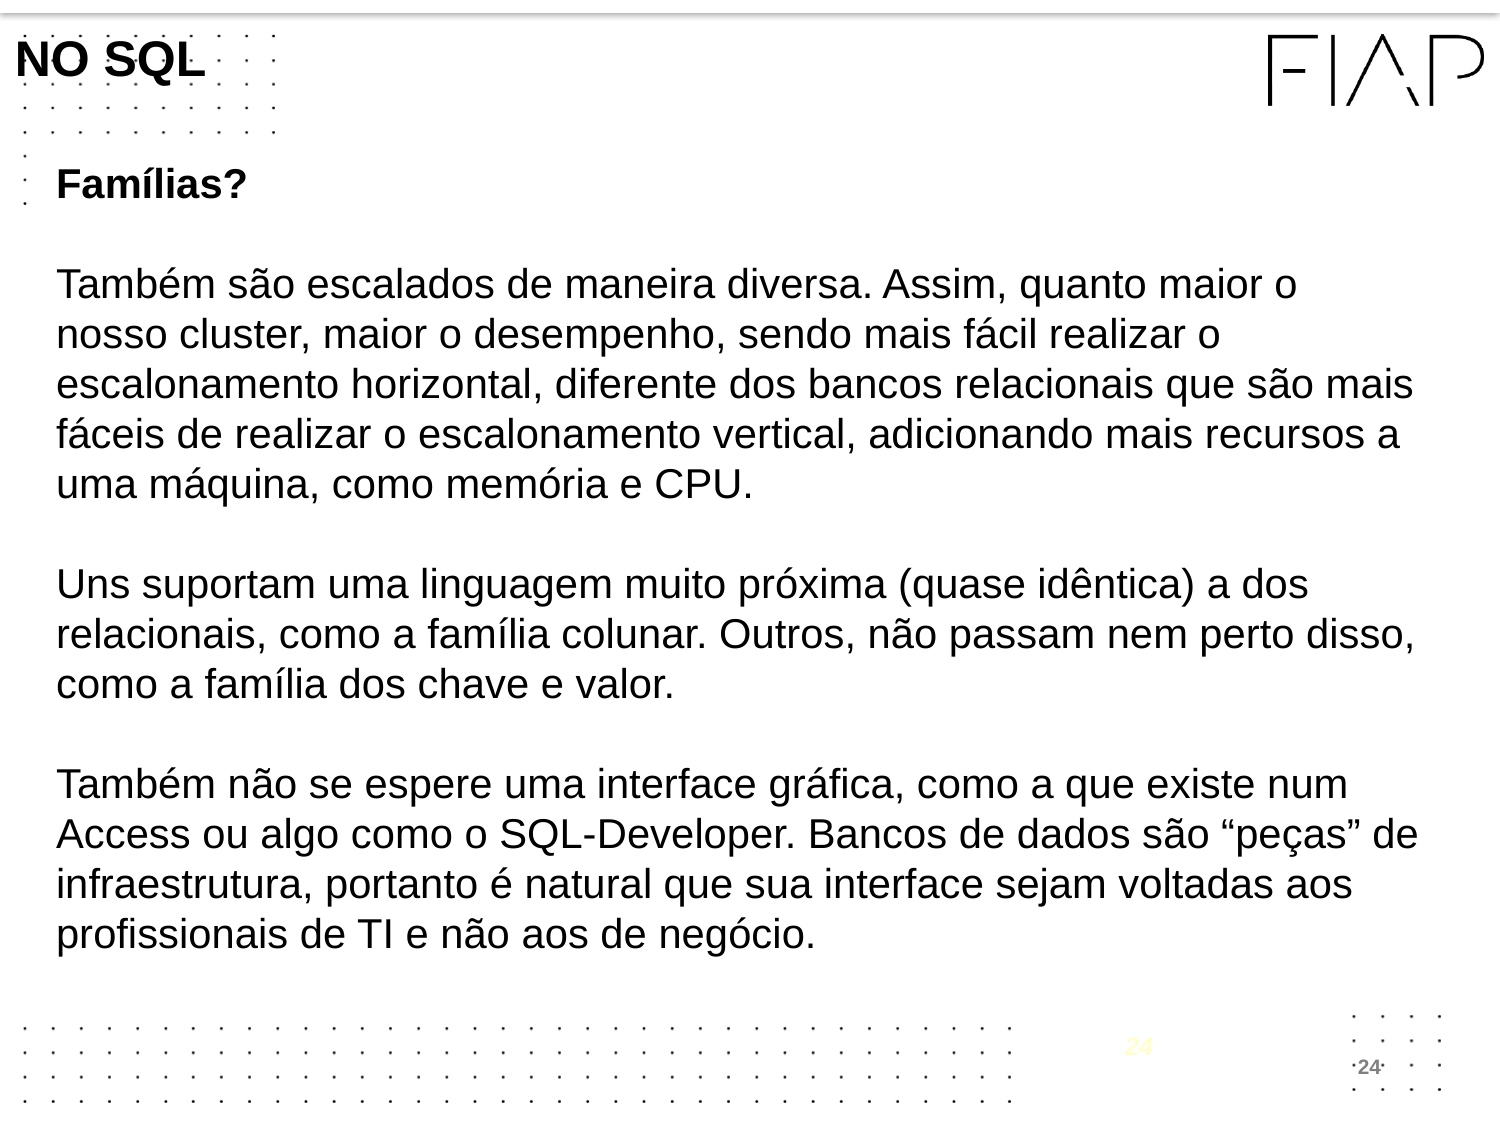

NO SQL
Famílias?

Também são escalados de maneira diversa. Assim, quanto maior o nosso cluster, maior o desempenho, sendo mais fácil realizar o escalonamento horizontal, diferente dos bancos relacionais que são mais fáceis de realizar o escalonamento vertical, adicionando mais recursos a uma máquina, como memória e CPU.

Uns suportam uma linguagem muito próxima (quase idêntica) a dos relacionais, como a família colunar. Outros, não passam nem perto disso, como a família dos chave e valor.

Também não se espere uma interface gráfica, como a que existe num Access ou algo como o SQL-Developer. Bancos de dados são “peças” de infraestrutura, portanto é natural que sua interface sejam voltadas aos profissionais de TI e não aos de negócio.